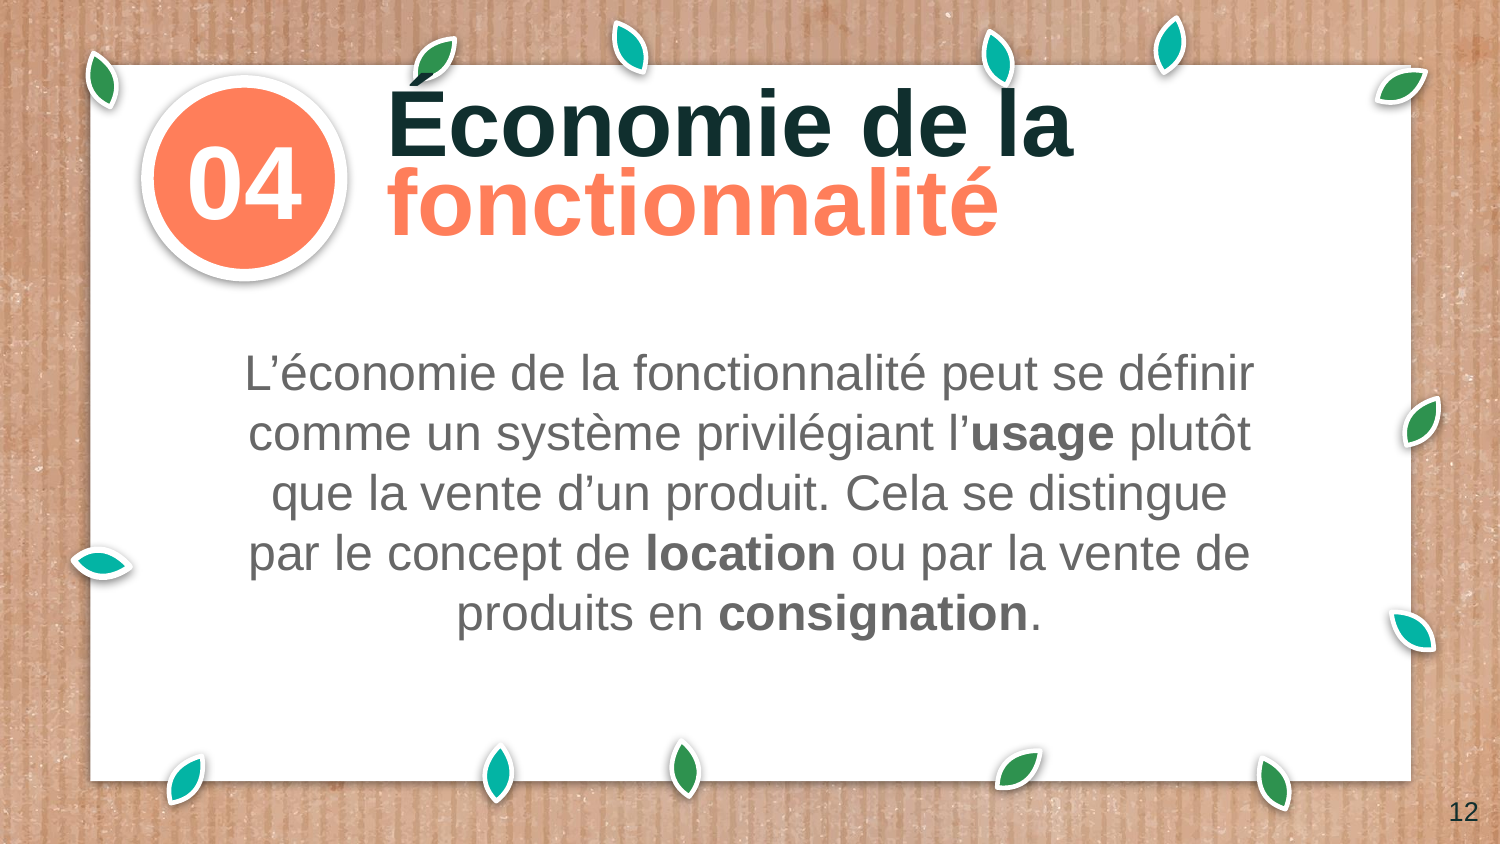

Économie de la fonctionnalité

04
L’économie de la fonctionnalité peut se définir comme un système privilégiant l’usage plutôt que la vente d’un produit. Cela se distingue par le concept de location ou par la vente de produits en consignation.
12